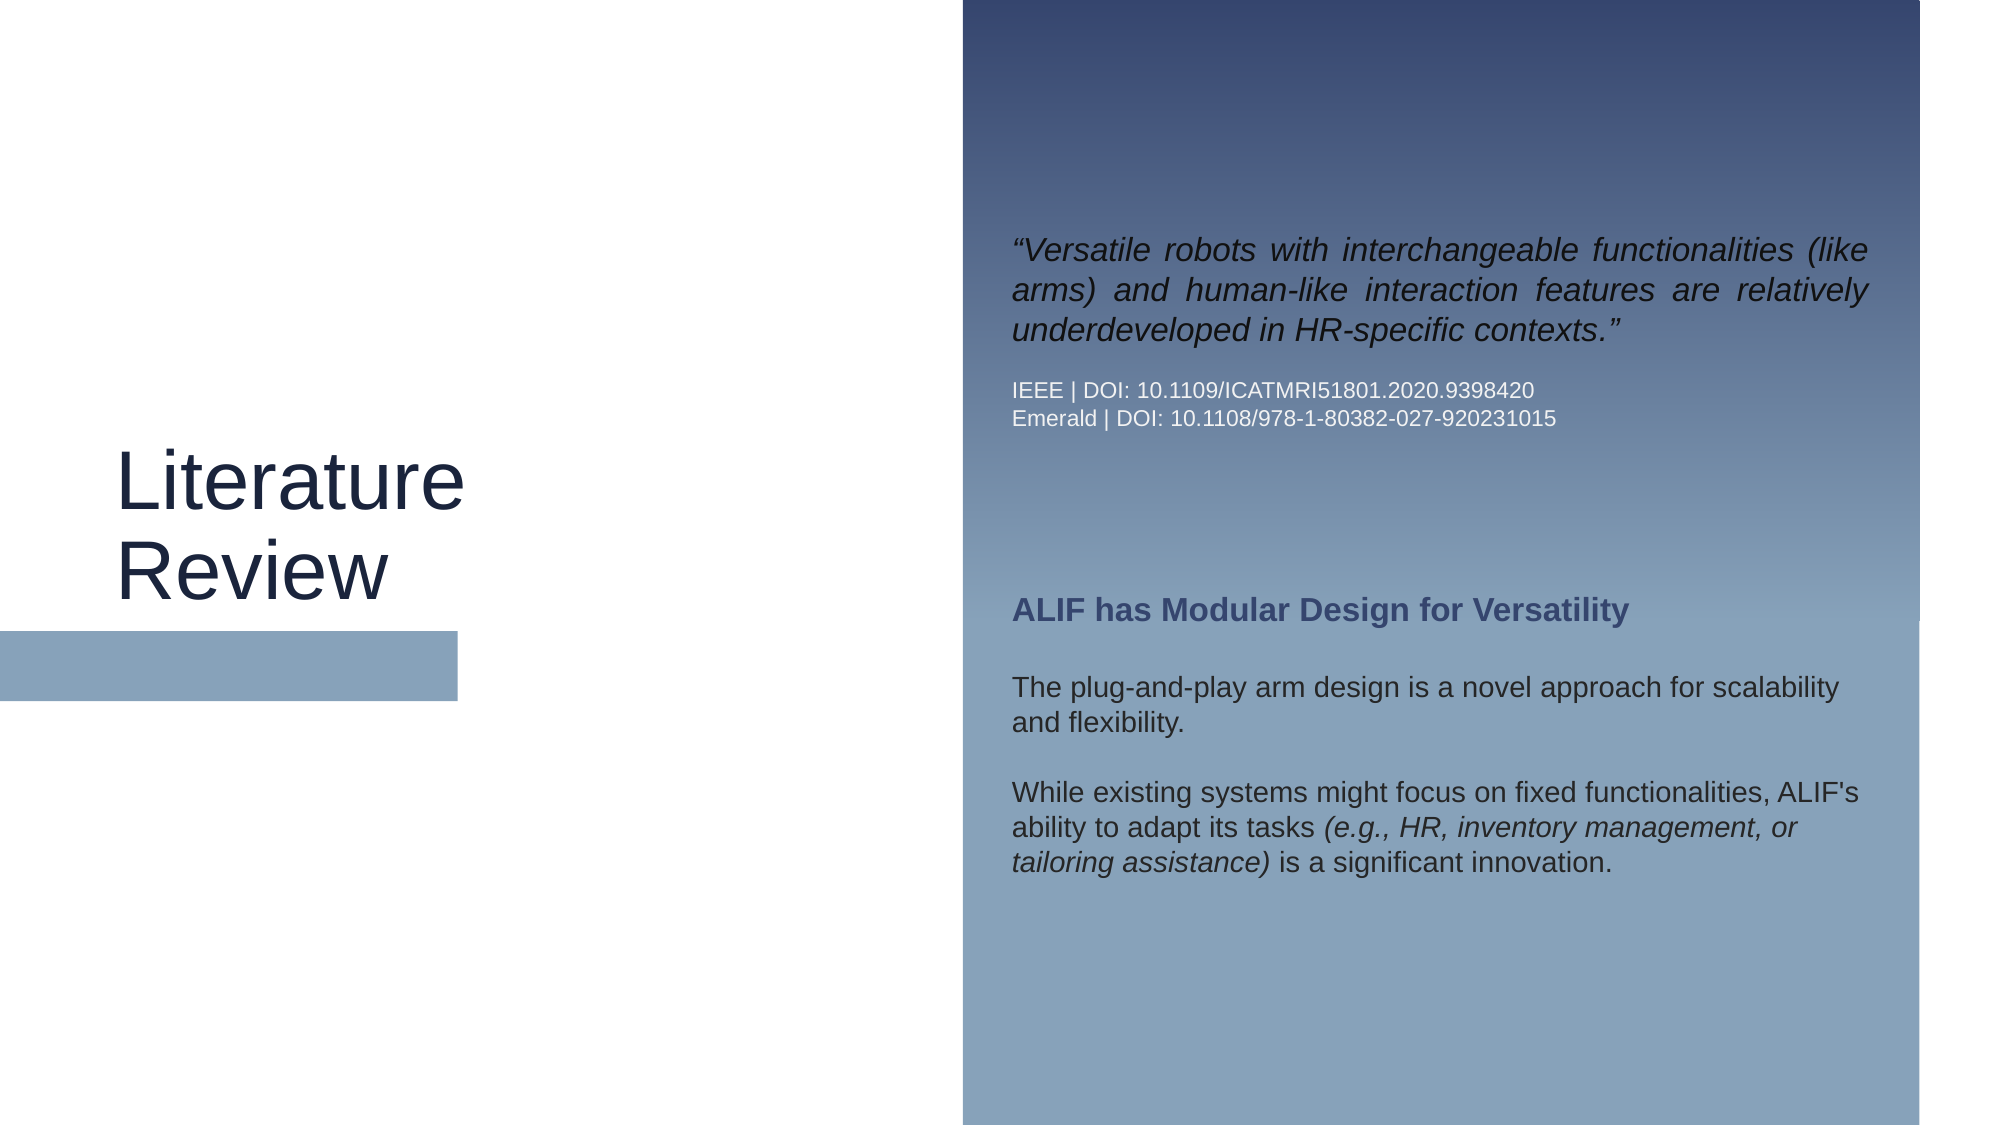

“Versatile robots with interchangeable functionalities (like arms) and human-like interaction features are relatively underdeveloped in HR-specific contexts​.”
IEEE | DOI: 10.1109/ICATMRI51801.2020.9398420
Emerald | DOI: 10.1108/978-1-80382-027-920231015

Literature
Review
ALIF has Modular Design for Versatility

The plug-and-play arm design is a novel approach for scalability and flexibility.

While existing systems might focus on fixed functionalities, ALIF's ability to adapt its tasks (e.g., HR, inventory management, or tailoring assistance) is a significant innovation.